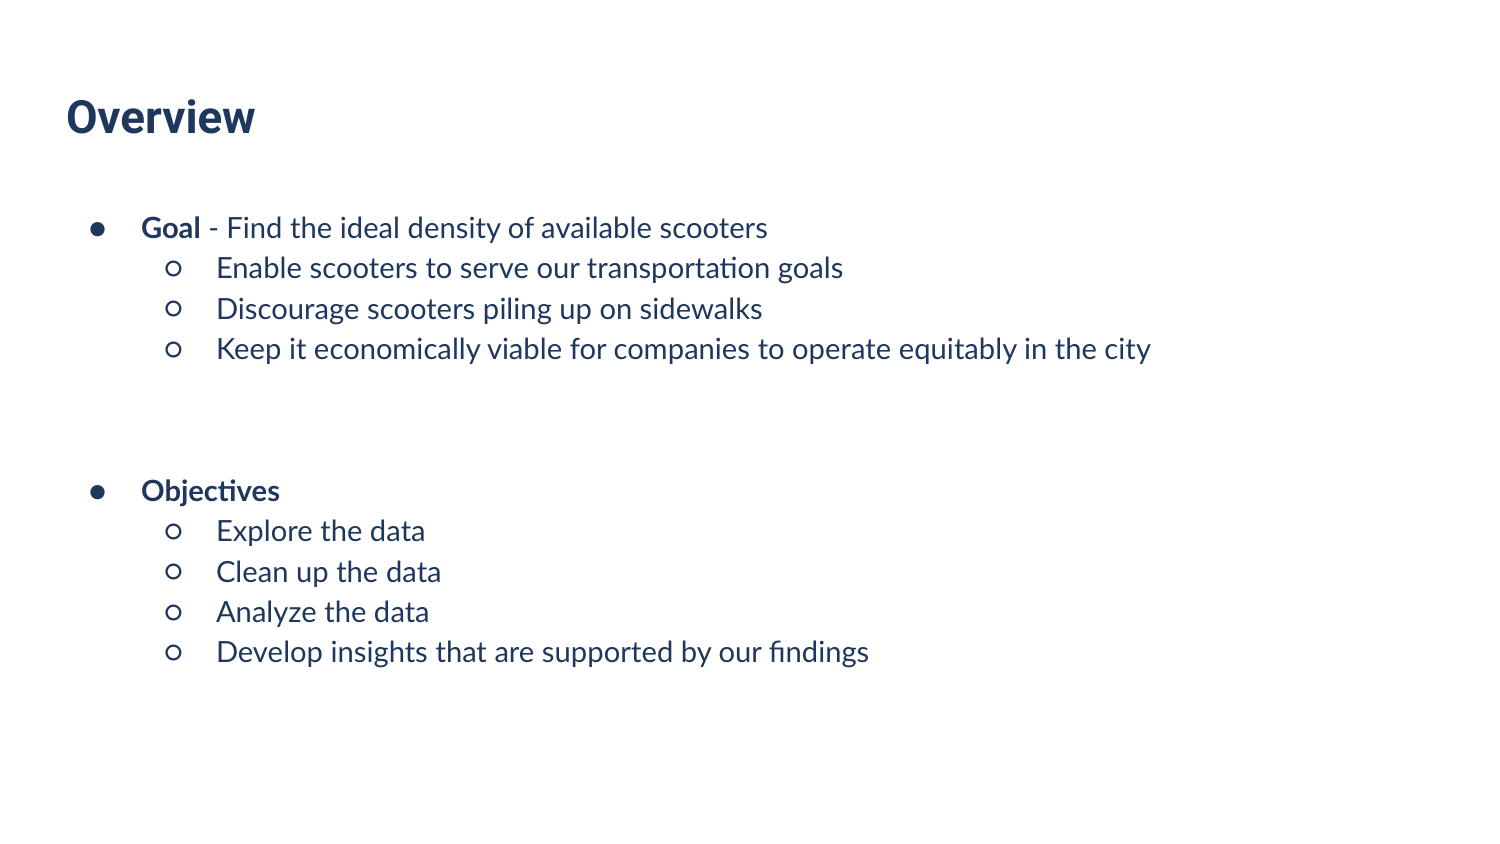

# Overview
Goal - Find the ideal density of available scooters
Enable scooters to serve our transportation goals
Discourage scooters piling up on sidewalks
Keep it economically viable for companies to operate equitably in the city

Objectives
Explore the data
Clean up the data
Analyze the data
Develop insights that are supported by our findings